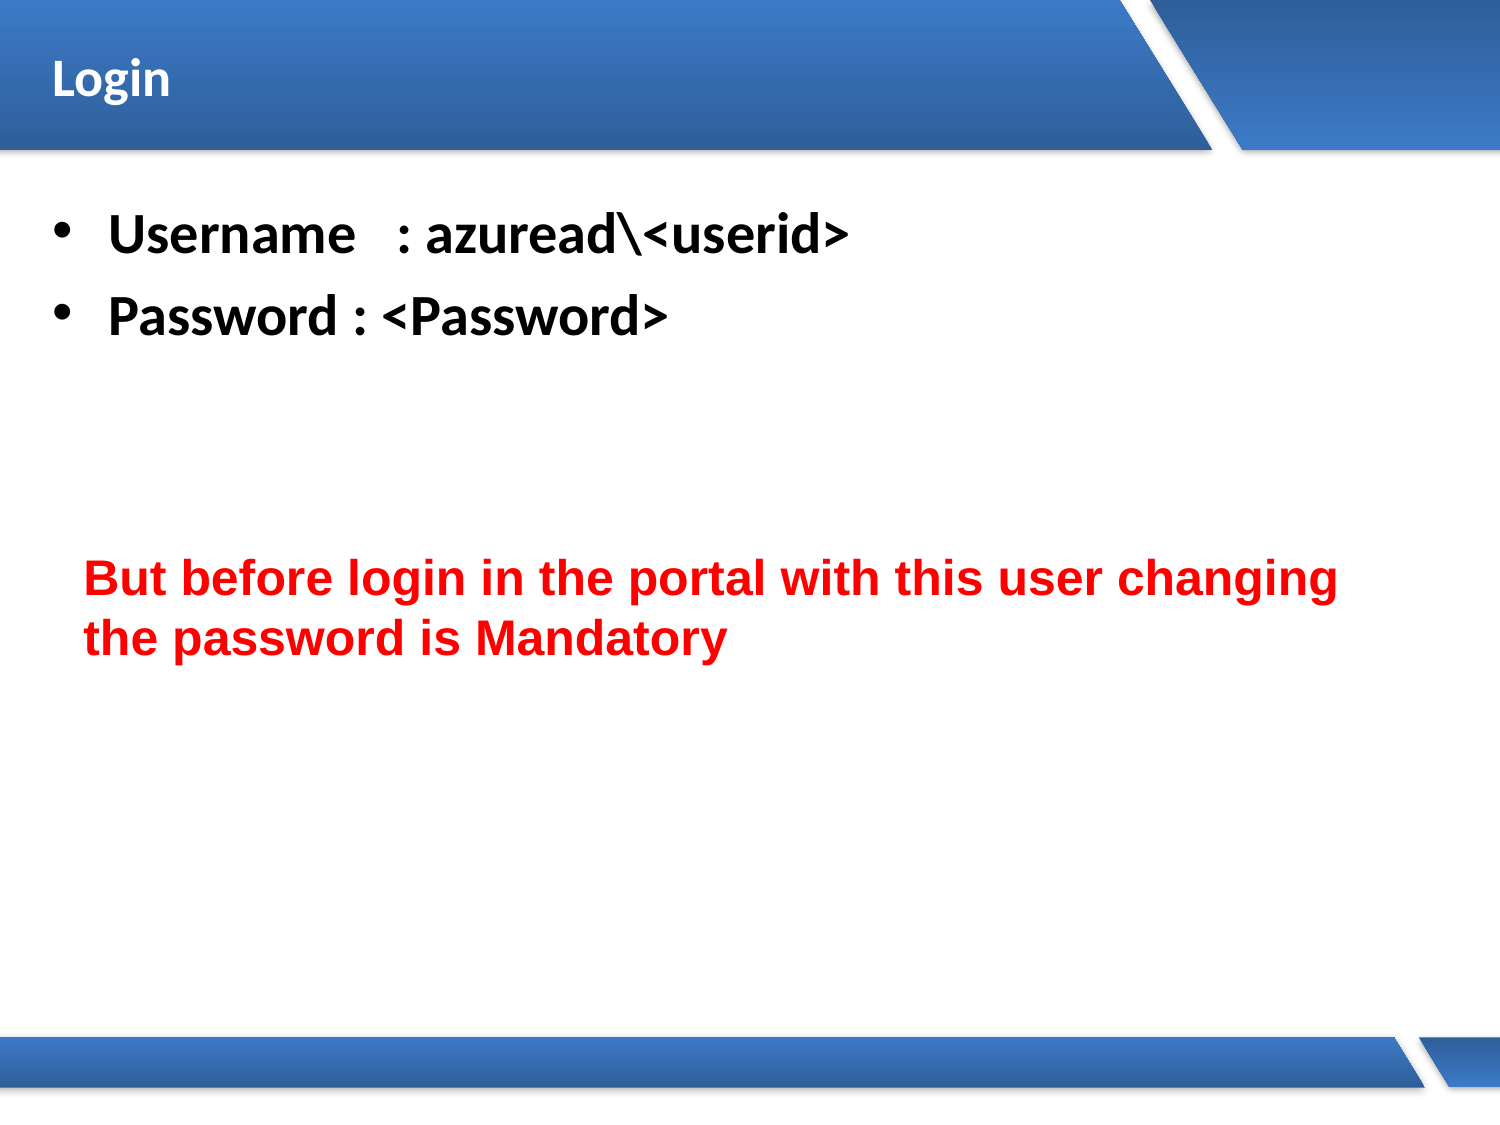

# Login
Username   : azuread\<userid>
Password : <Password>
But before login in the portal with this user changing the password is Mandatory